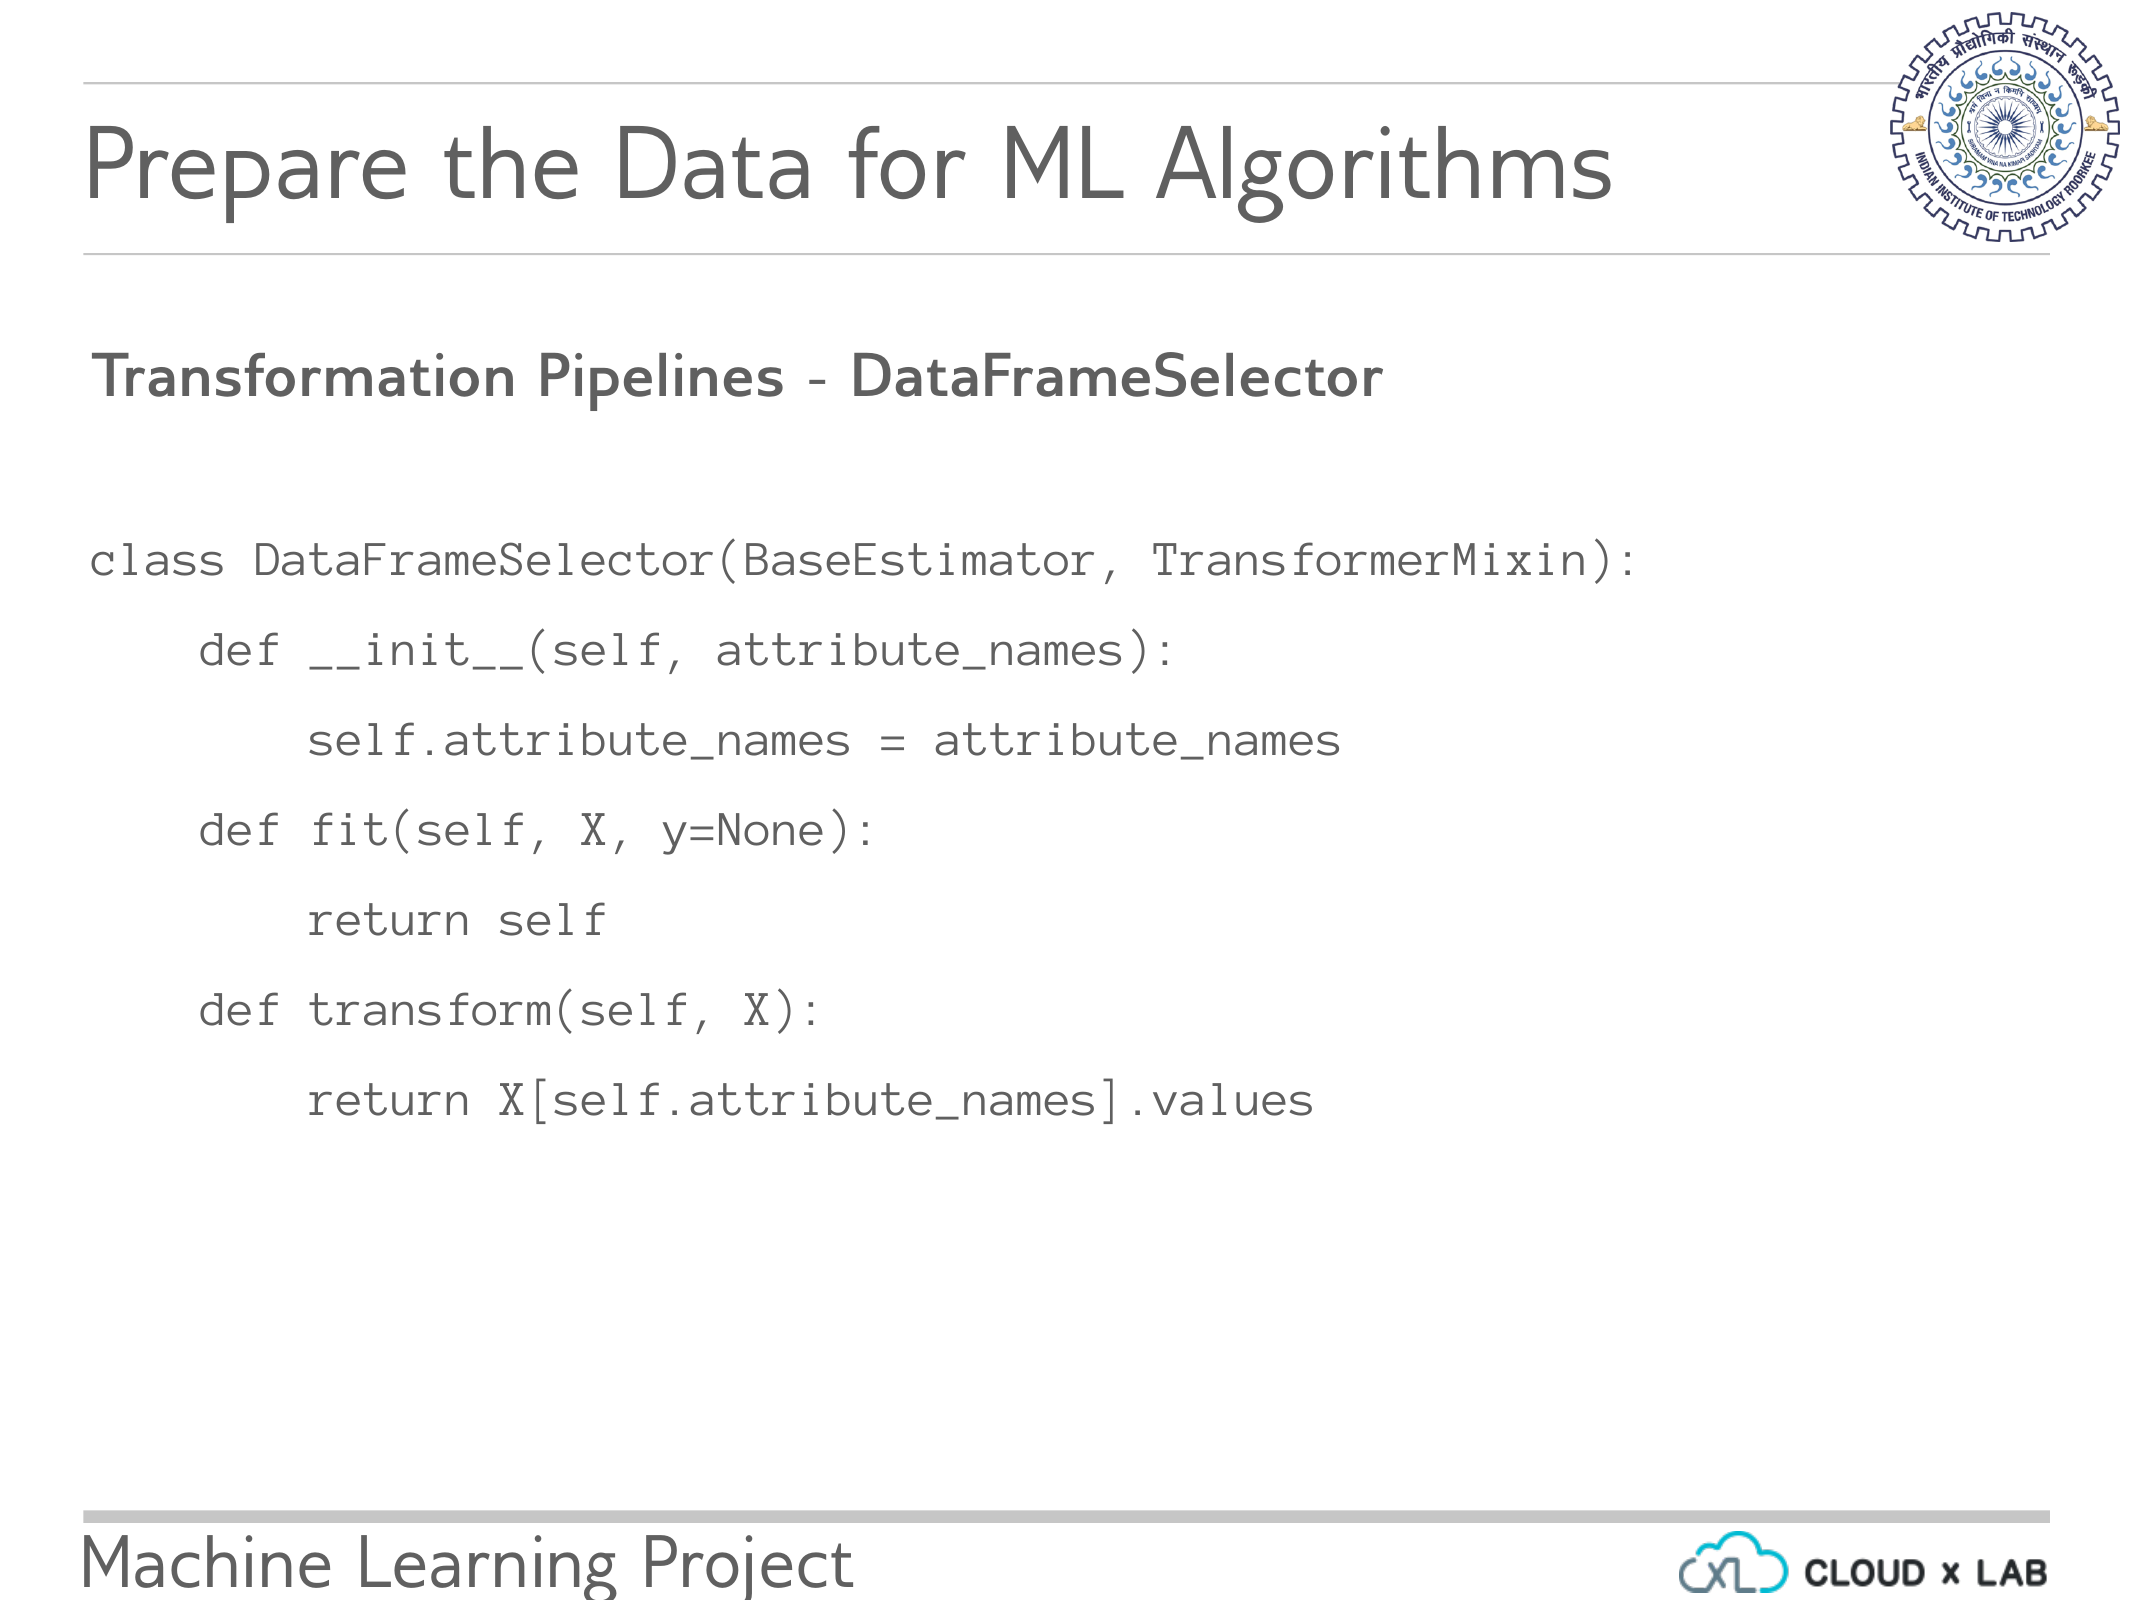

Prepare the Data for ML Algorithms
Transformation Pipelines - DataFrameSelector

class DataFrameSelector(BaseEstimator, TransformerMixin):
    def __init__(self, attribute_names):
        self.attribute_names = attribute_names
    def fit(self, X, y=None):
        return self
    def transform(self, X):
        return X[self.attribute_names].values